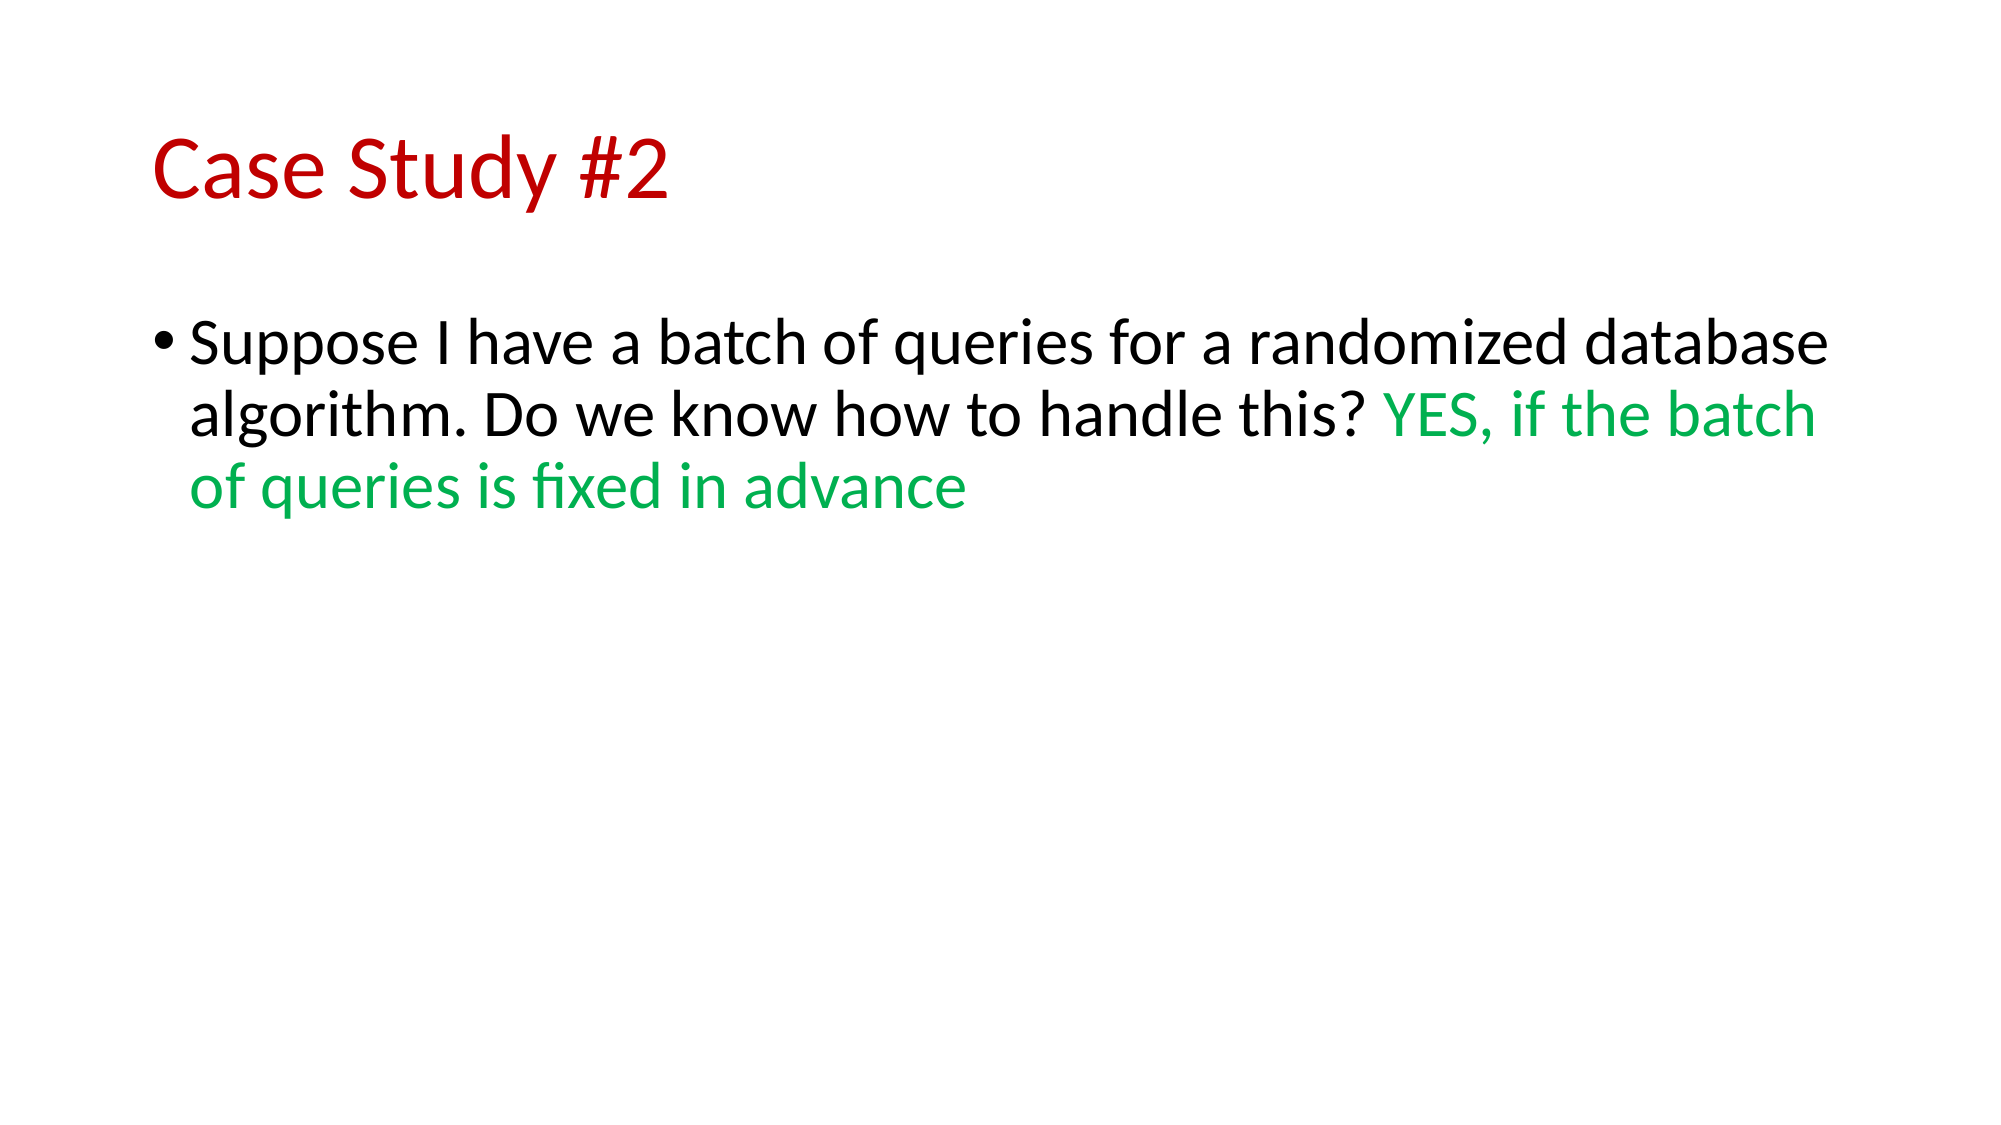

# Case Study #2
Suppose I have a batch of queries for a randomized database algorithm. Do we know how to handle this? YES, if the batch of queries is fixed in advance